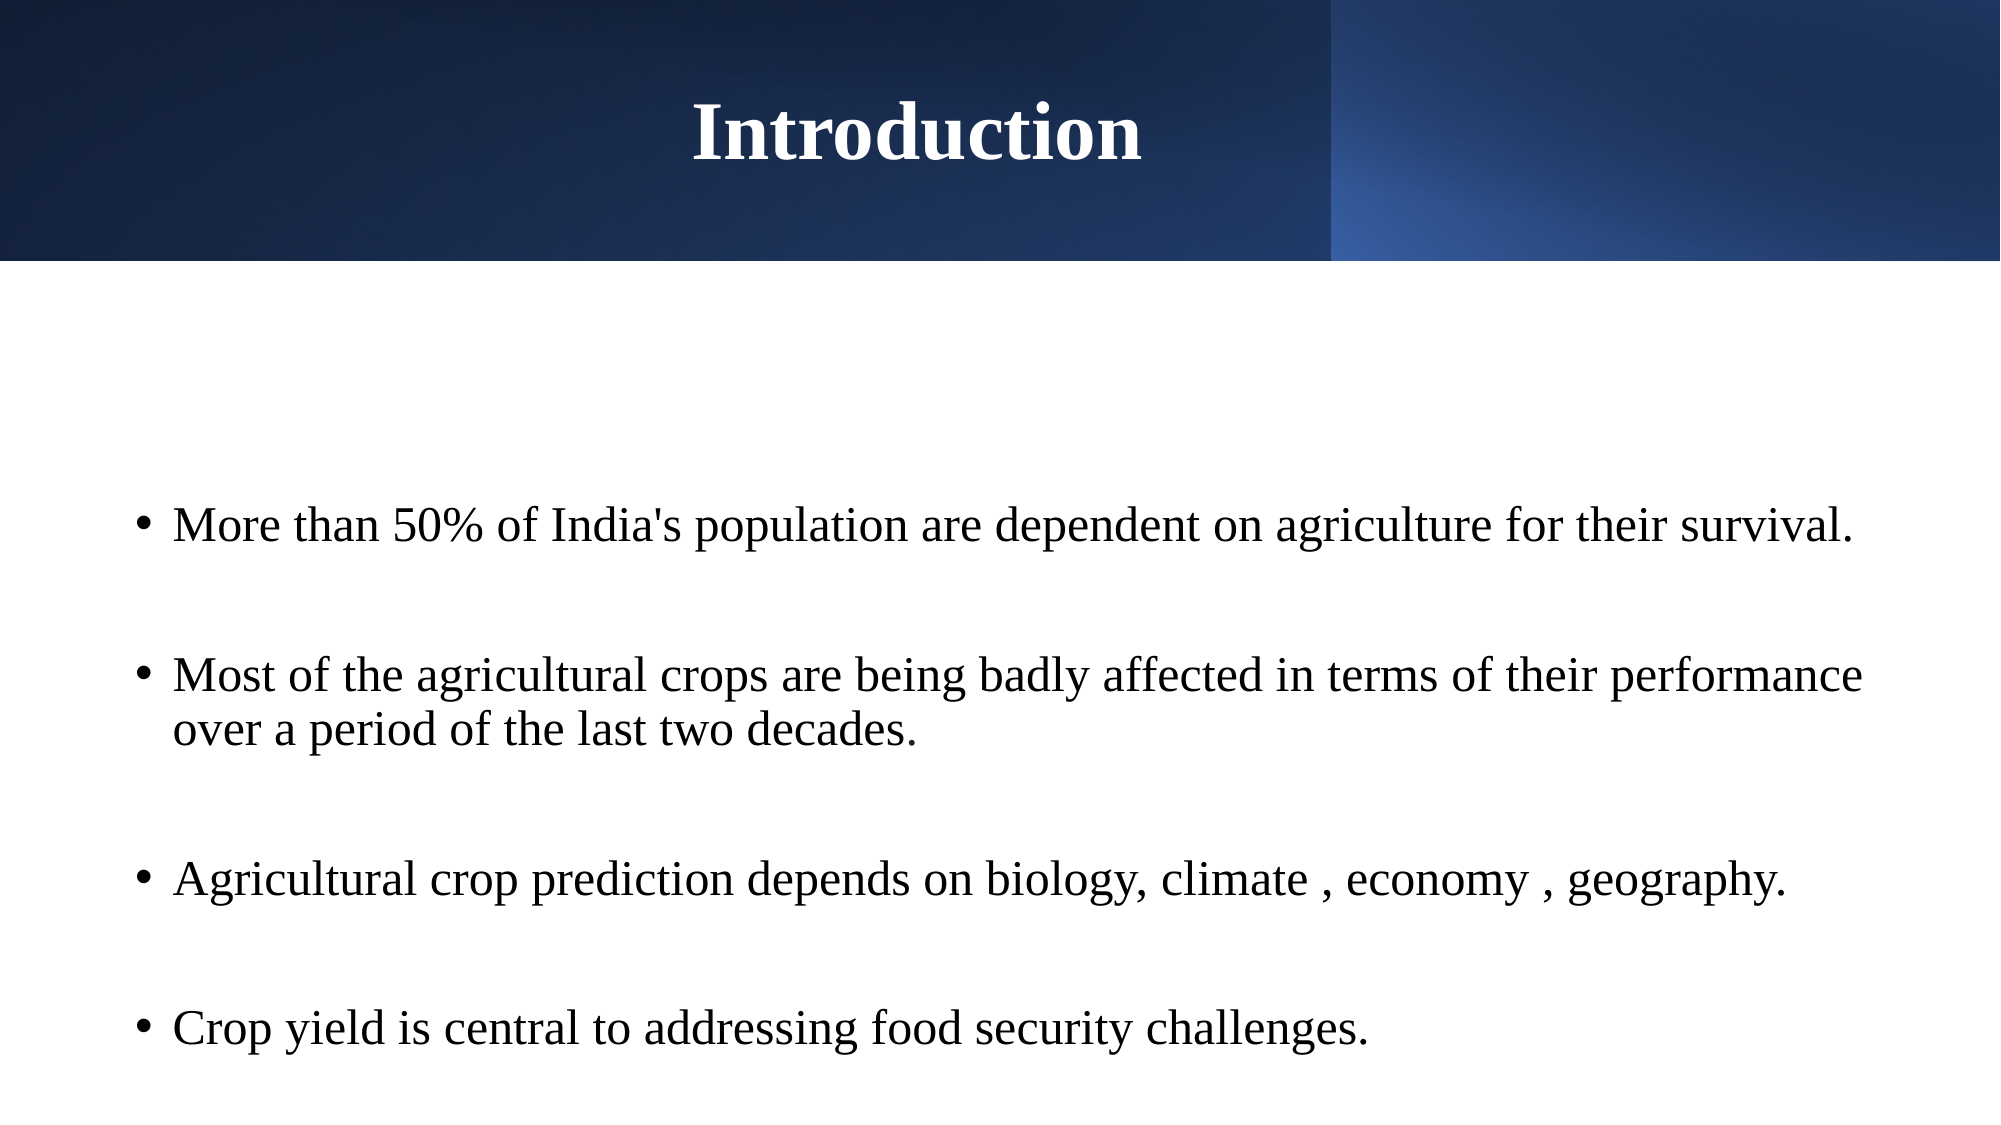

# Introduction
More than 50% of India's population are dependent on agriculture for their survival.

Most of the agricultural crops are being badly affected in terms of their performance over a period of the last two decades.

Agricultural crop prediction depends on biology, climate , economy , geography.

Crop yield is central to addressing food security challenges.